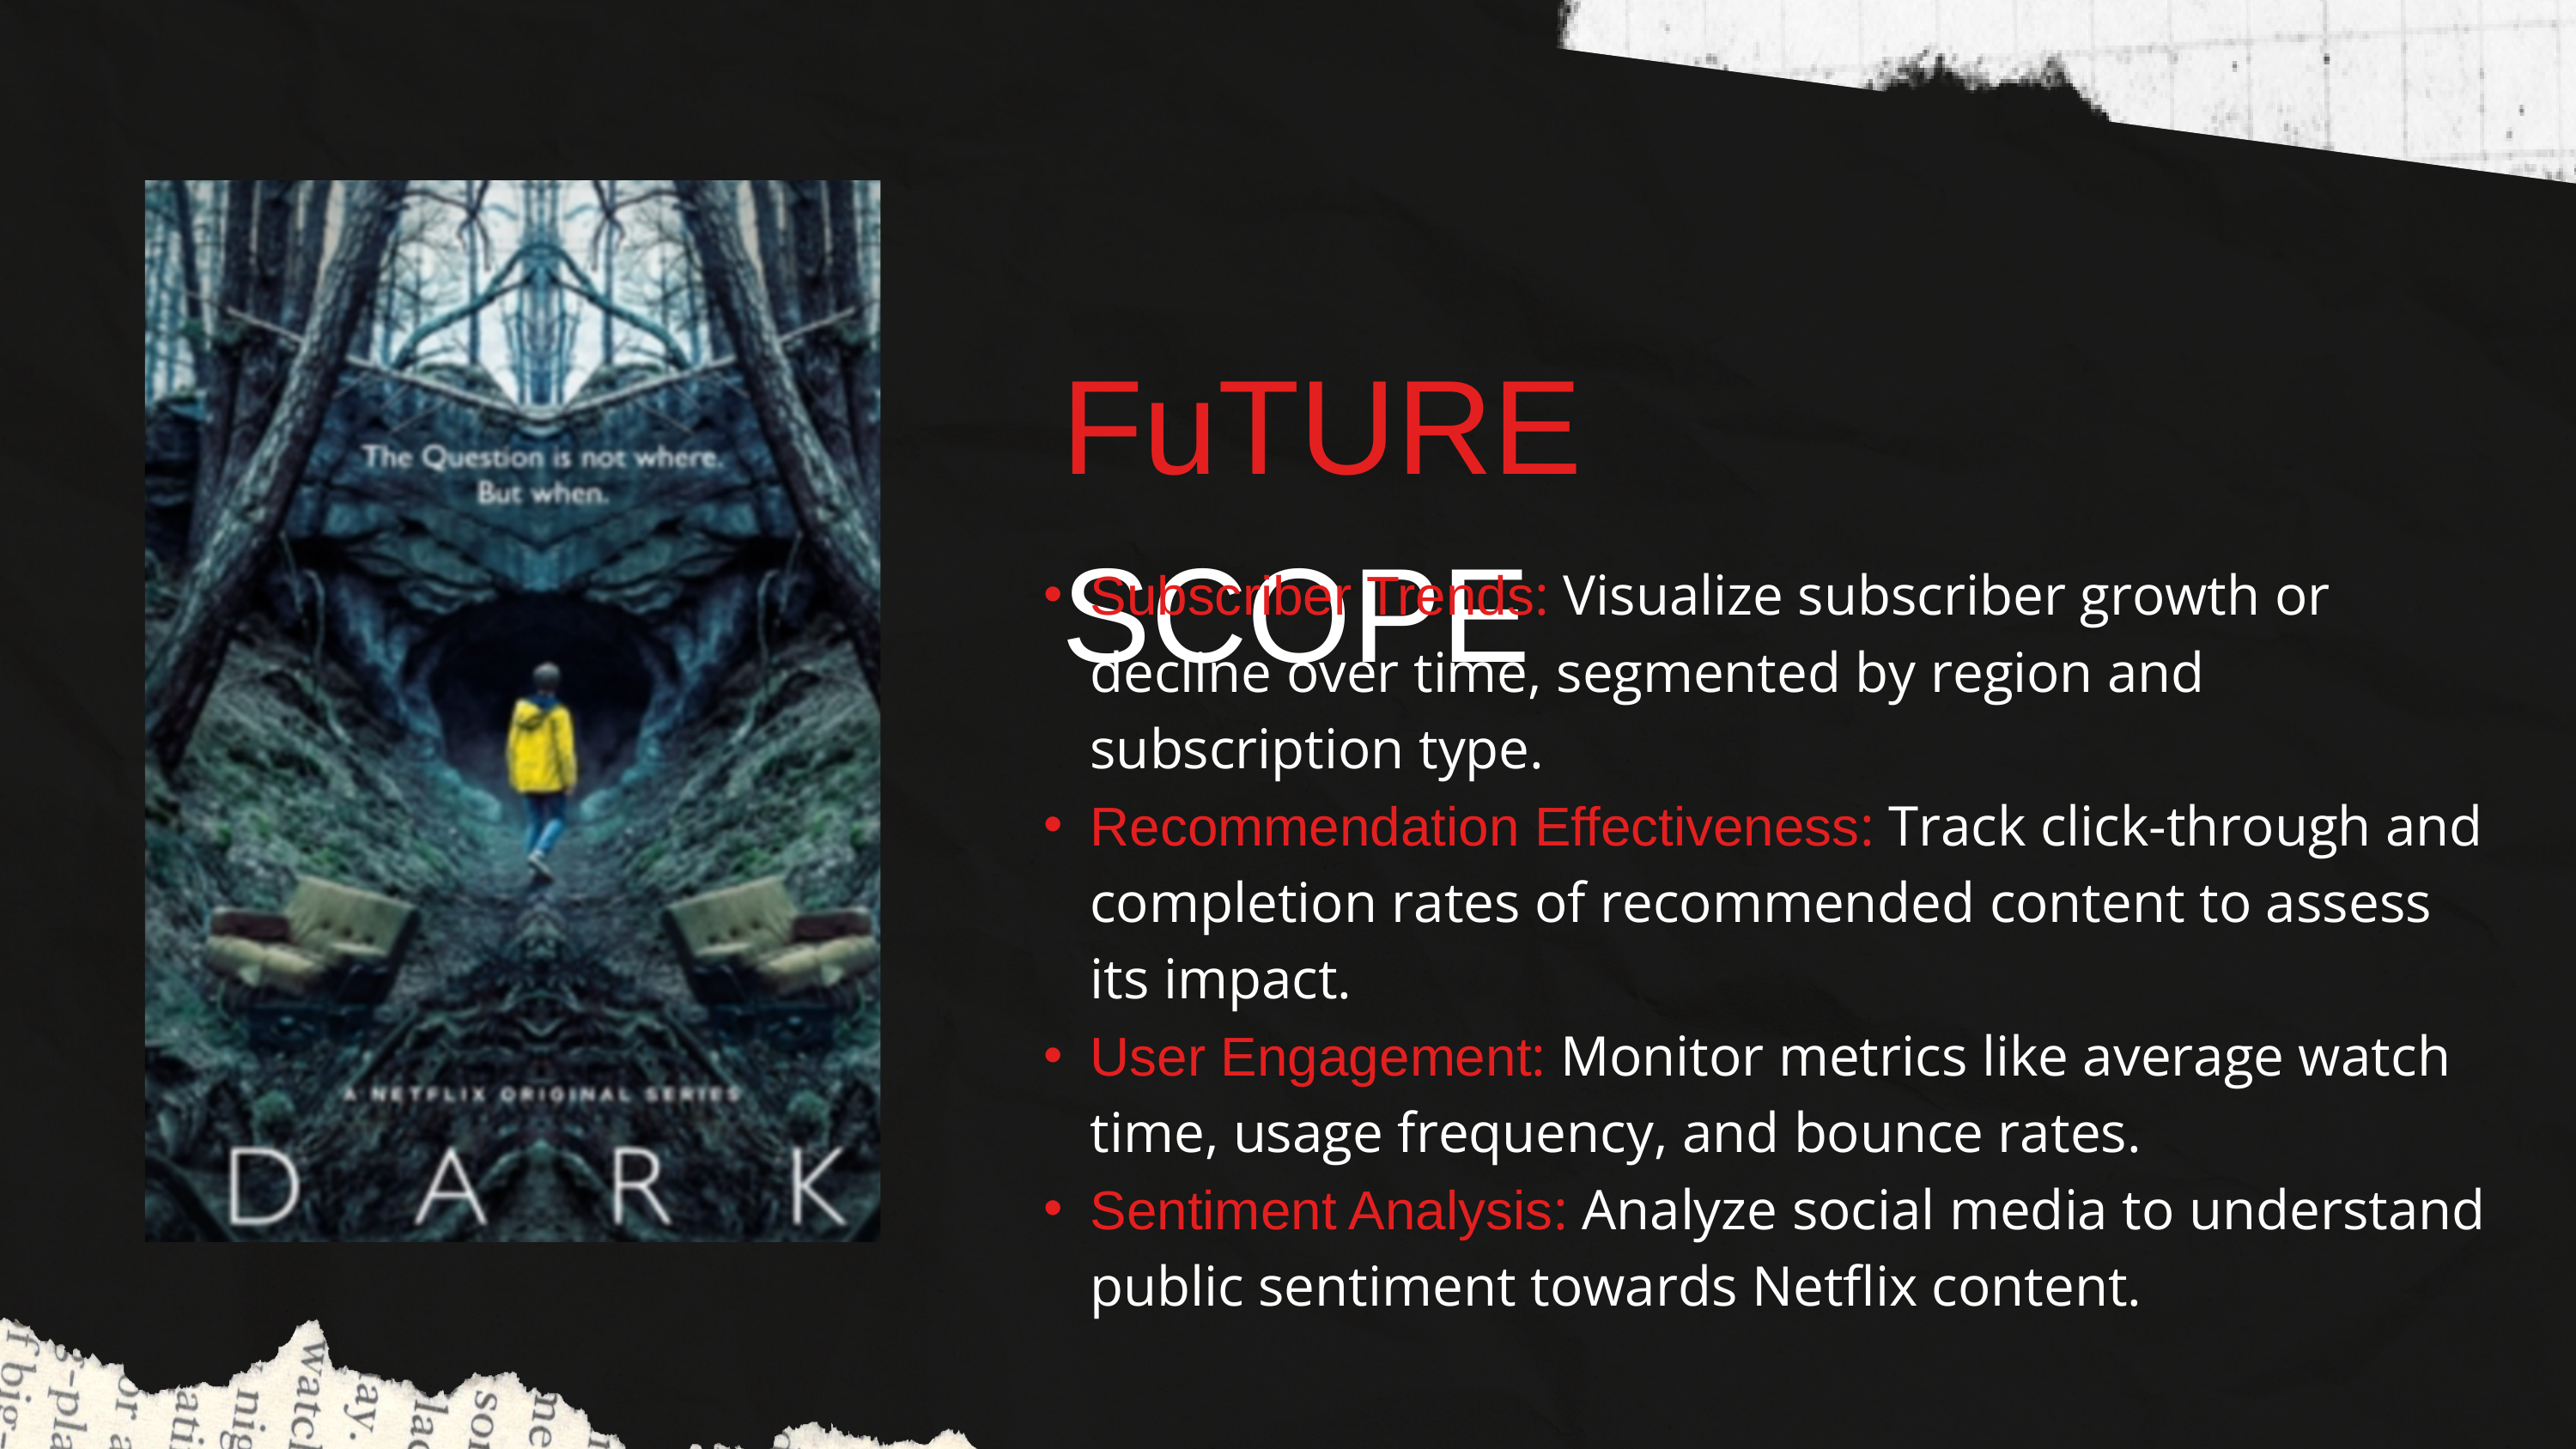

FuTURE SCOPE

Subscriber Trends: Visualize subscriber growth or decline over time, segmented by region and subscription type.
Recommendation Effectiveness: Track click-through and completion rates of recommended content to assess its impact.
User Engagement: Monitor metrics like average watch time, usage frequency, and bounce rates.
Sentiment Analysis: Analyze social media to understand public sentiment towards Netflix content.